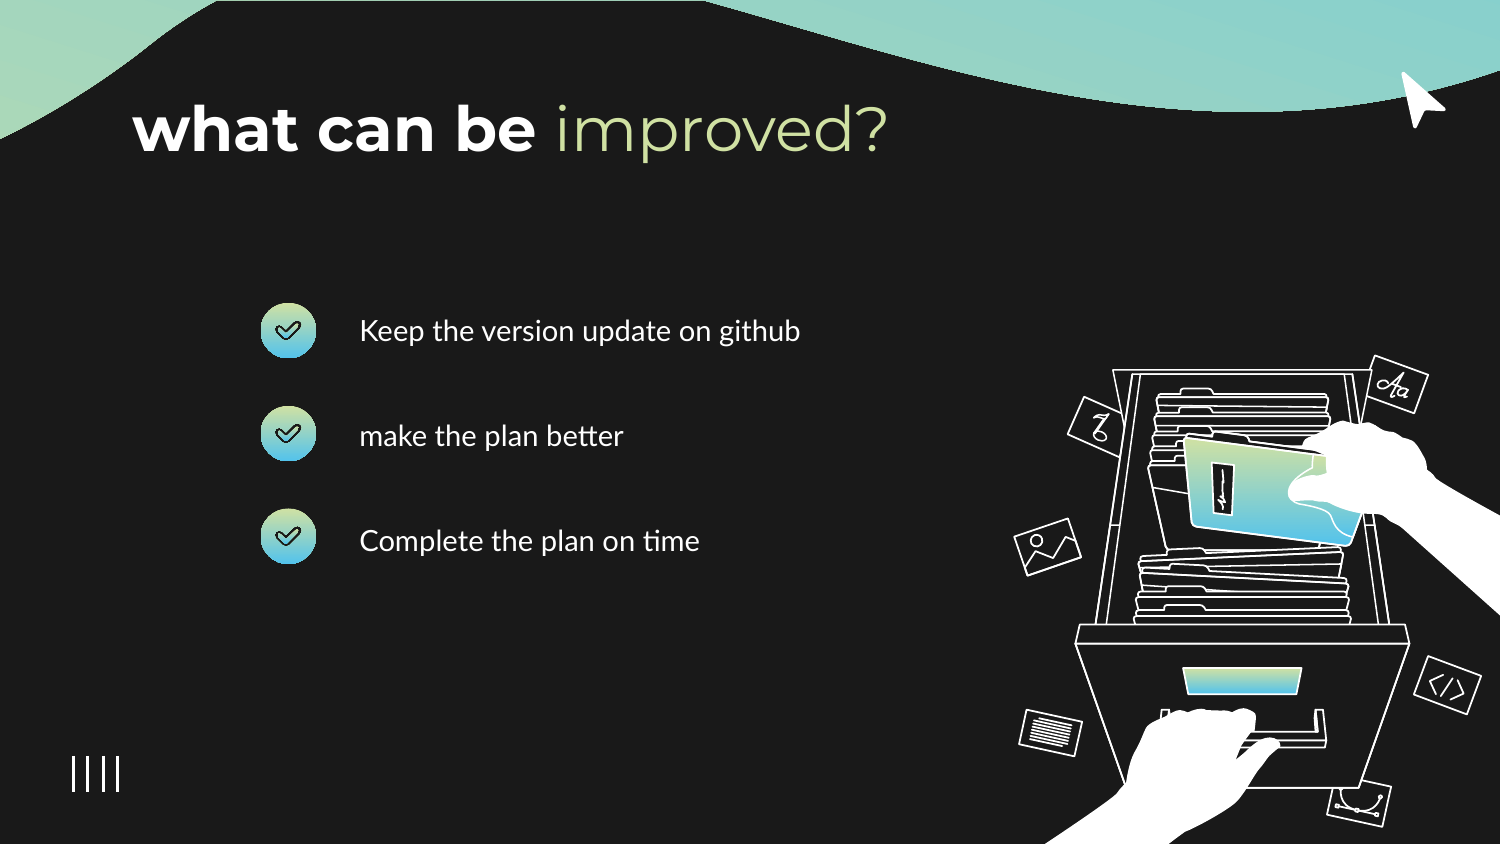

# what can be improved?
Keep the version update on github

make the plan better

Complete the plan on time